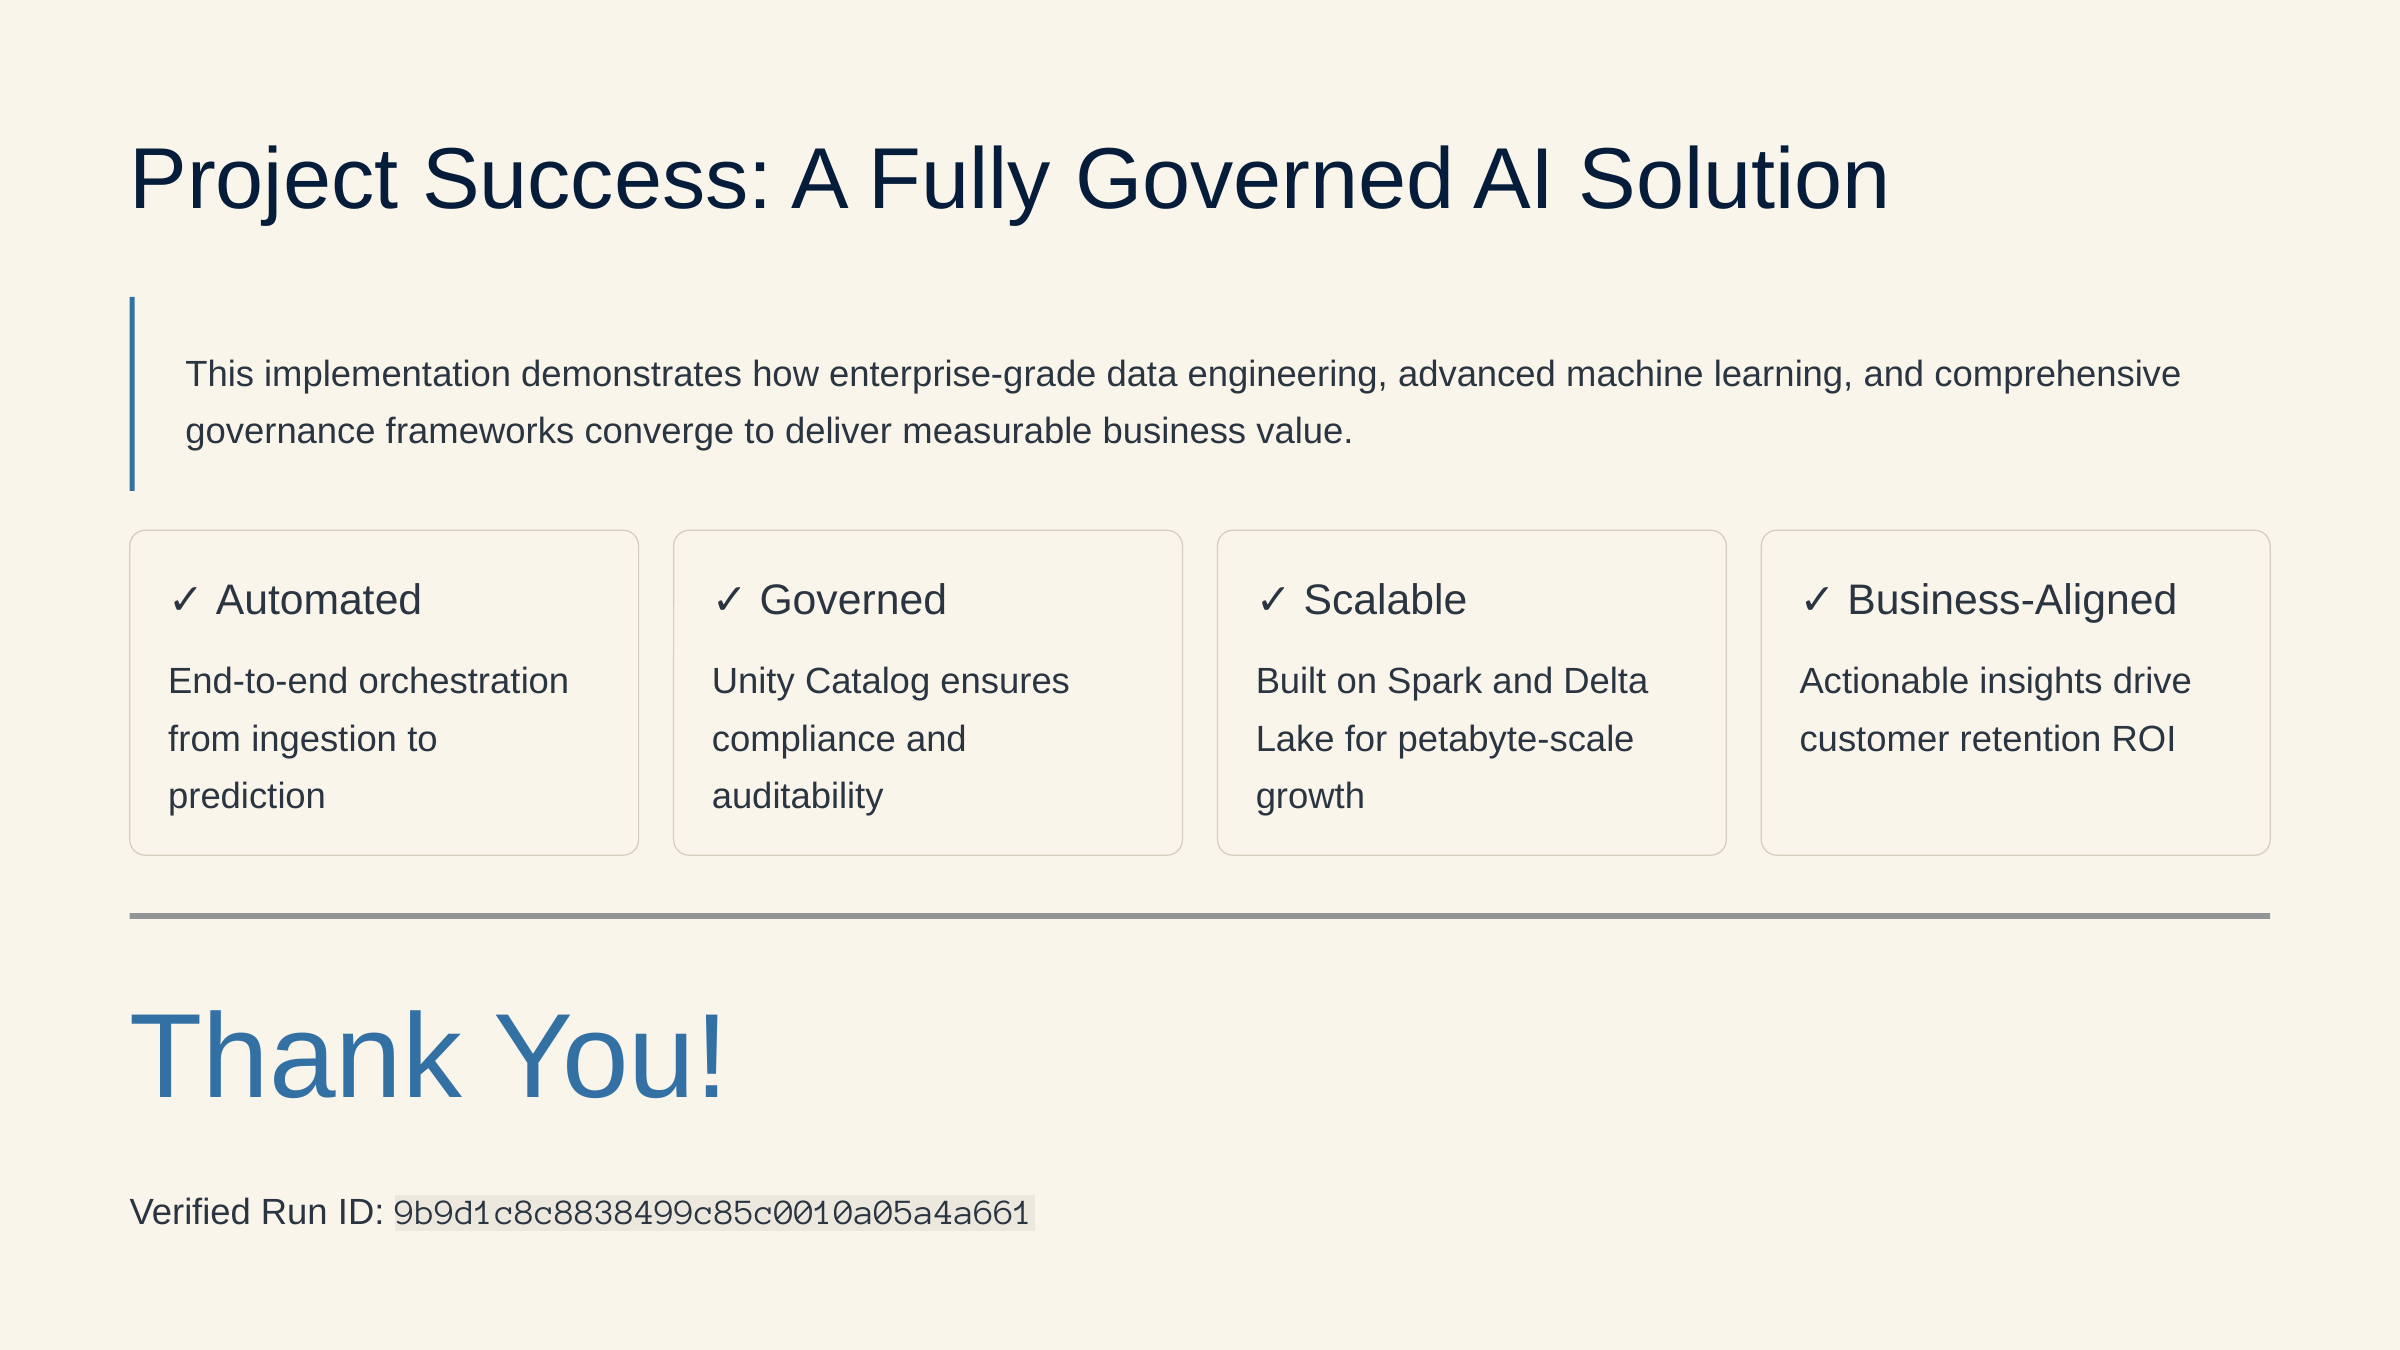

Project Success: A Fully Governed AI Solution

This implementation demonstrates how enterprise-grade data engineering, advanced machine learning, and comprehensive governance frameworks converge to deliver measurable business value.

✓ Automated
✓ Governed
✓ Scalable
✓ Business-Aligned
End-to-end orchestration from ingestion to prediction
Unity Catalog ensures compliance and auditability
Built on Spark and Delta Lake for petabyte-scale growth
Actionable insights drive customer retention ROI

Thank You!
Verified Run ID: 9b9d1c8c8838499c85c0010a05a4a661